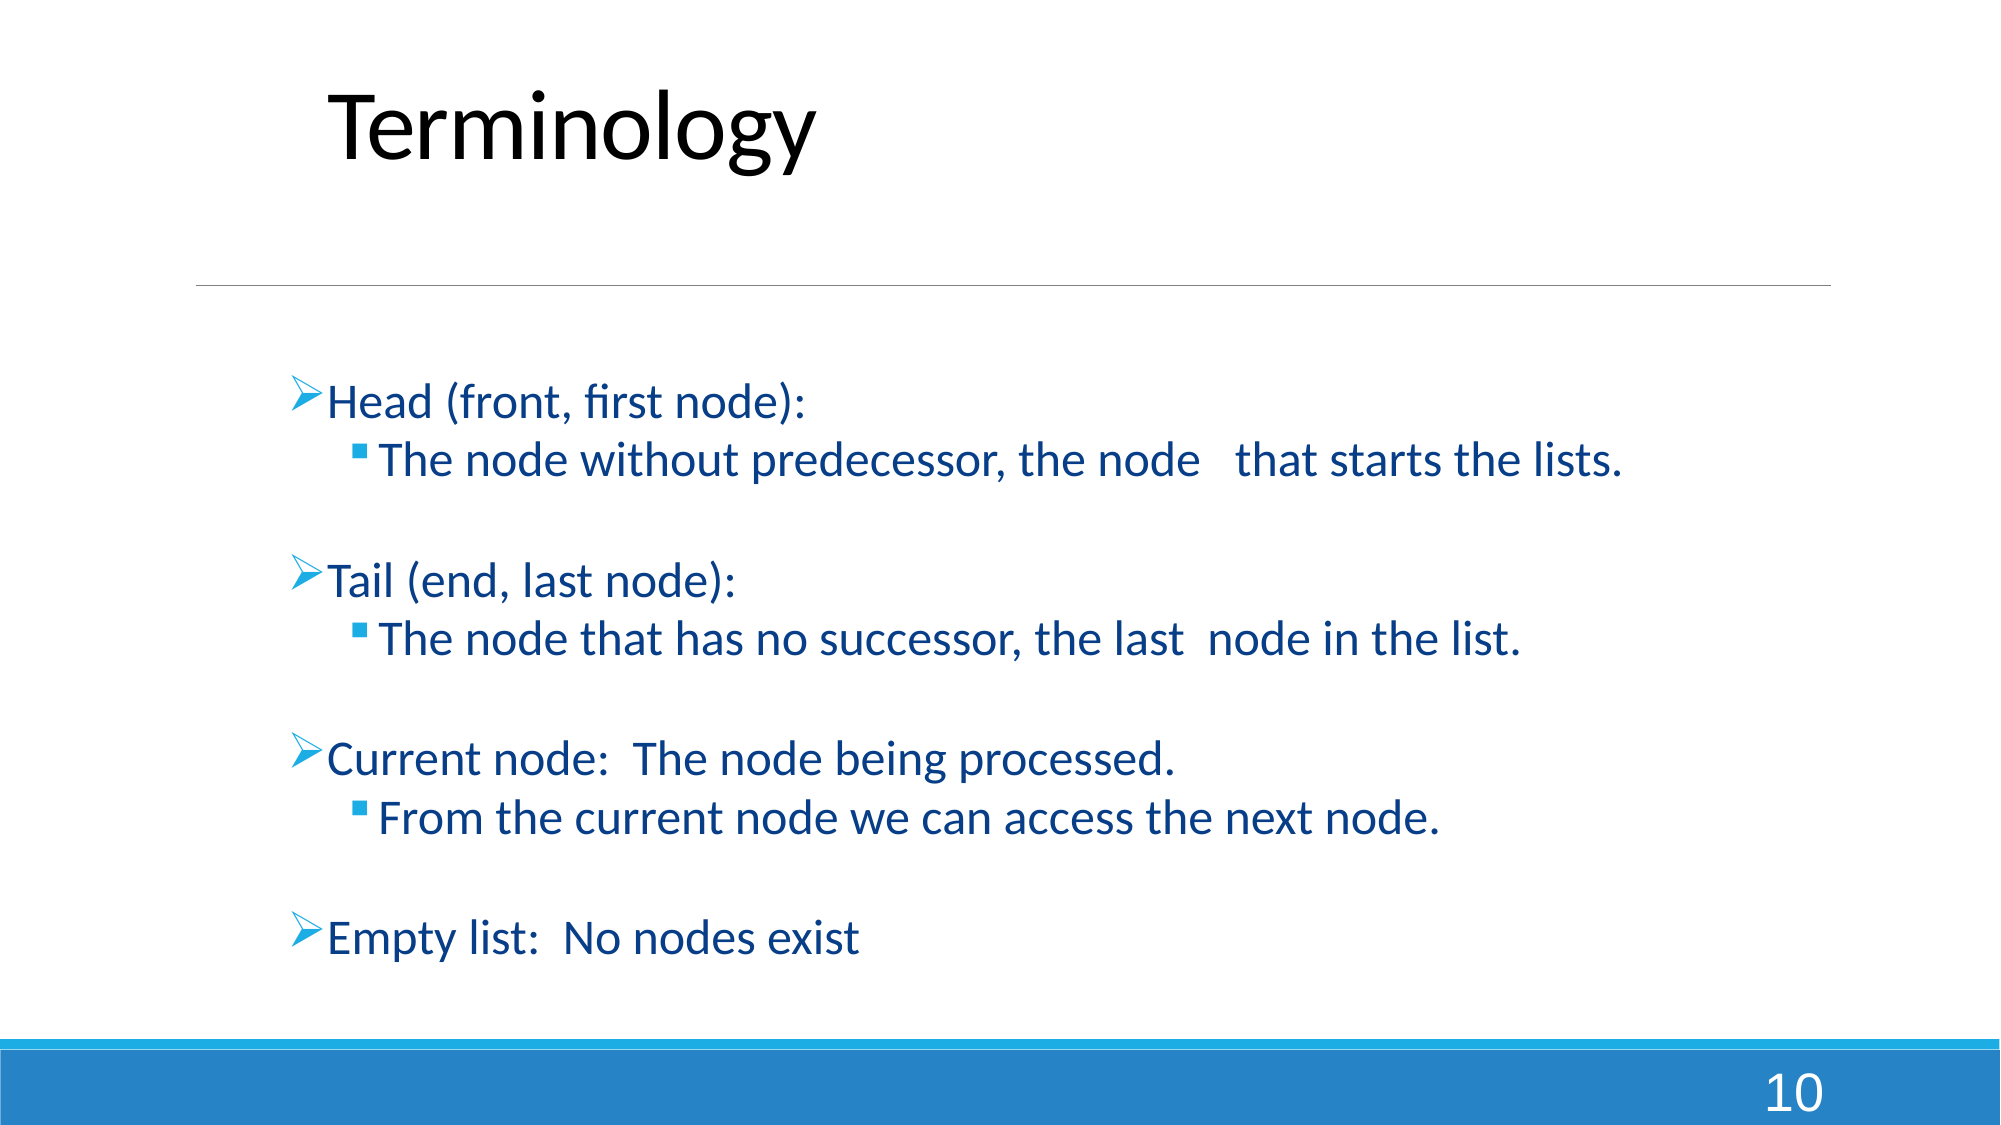

# Terminology
Head (front, first node):
The node without predecessor, the node   that starts the lists.

Tail (end, last node):
The node that has no successor, the last  node in the list.

Current node:  The node being processed.
From the current node we can access the next node.

Empty list:  No nodes exist
10